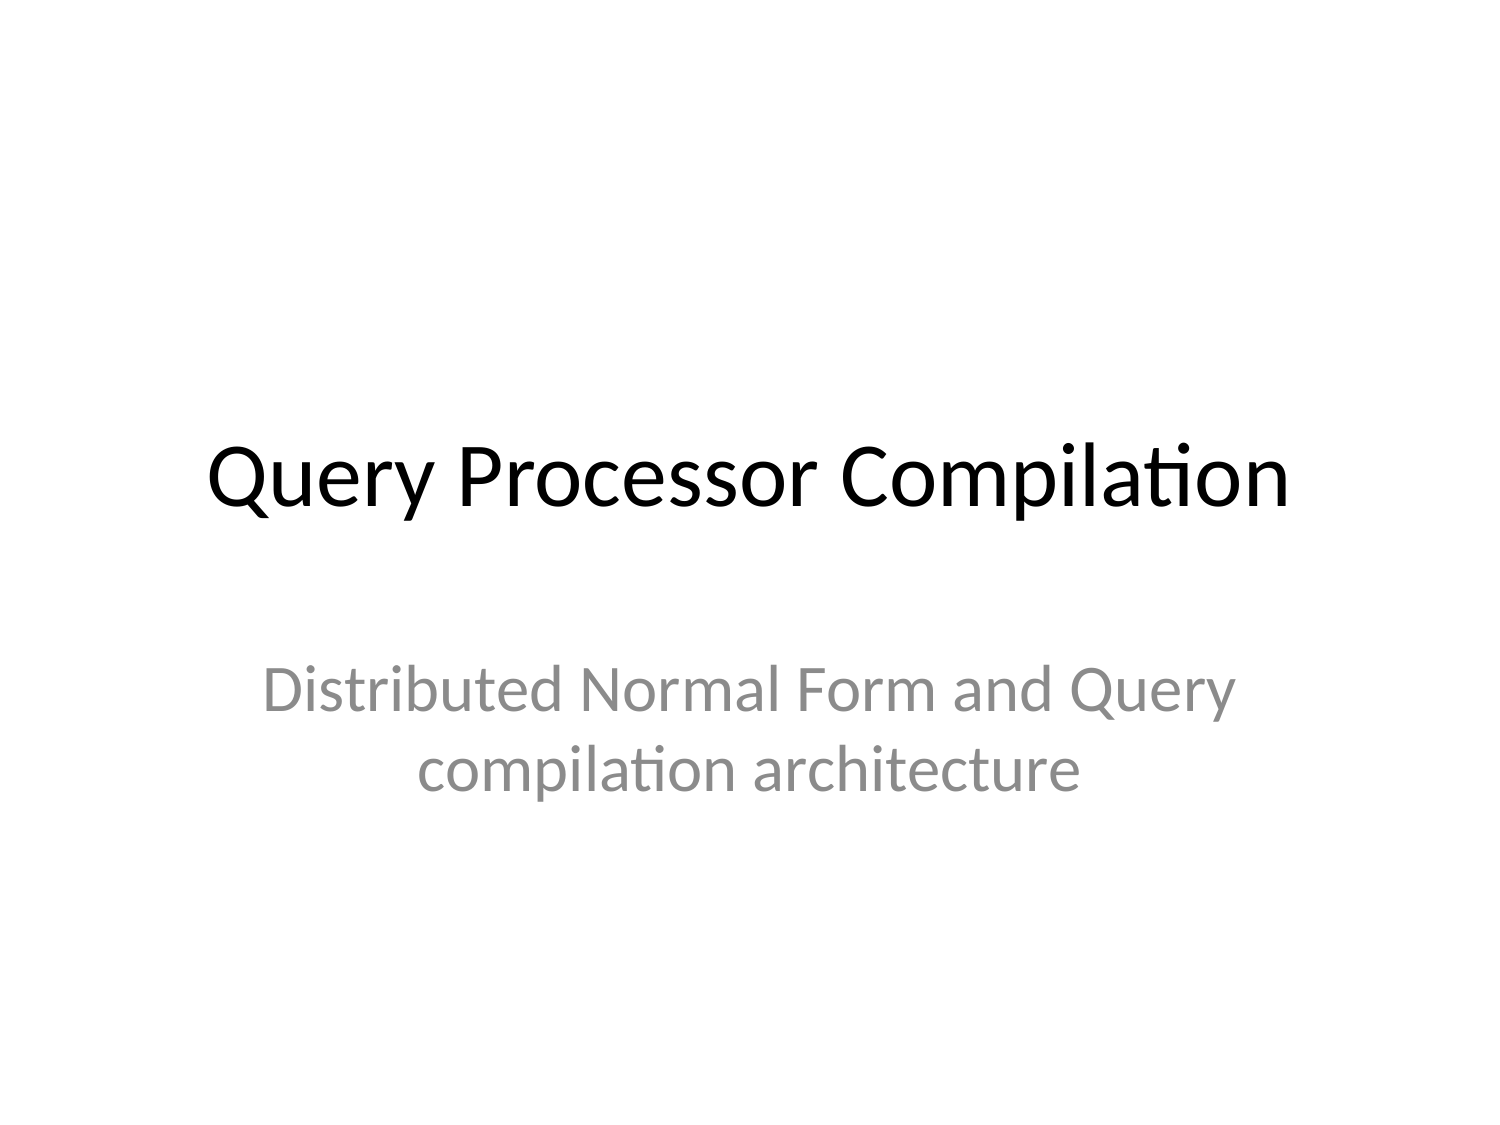

# Query Processor Compilation
Distributed Normal Form and Query compilation architecture